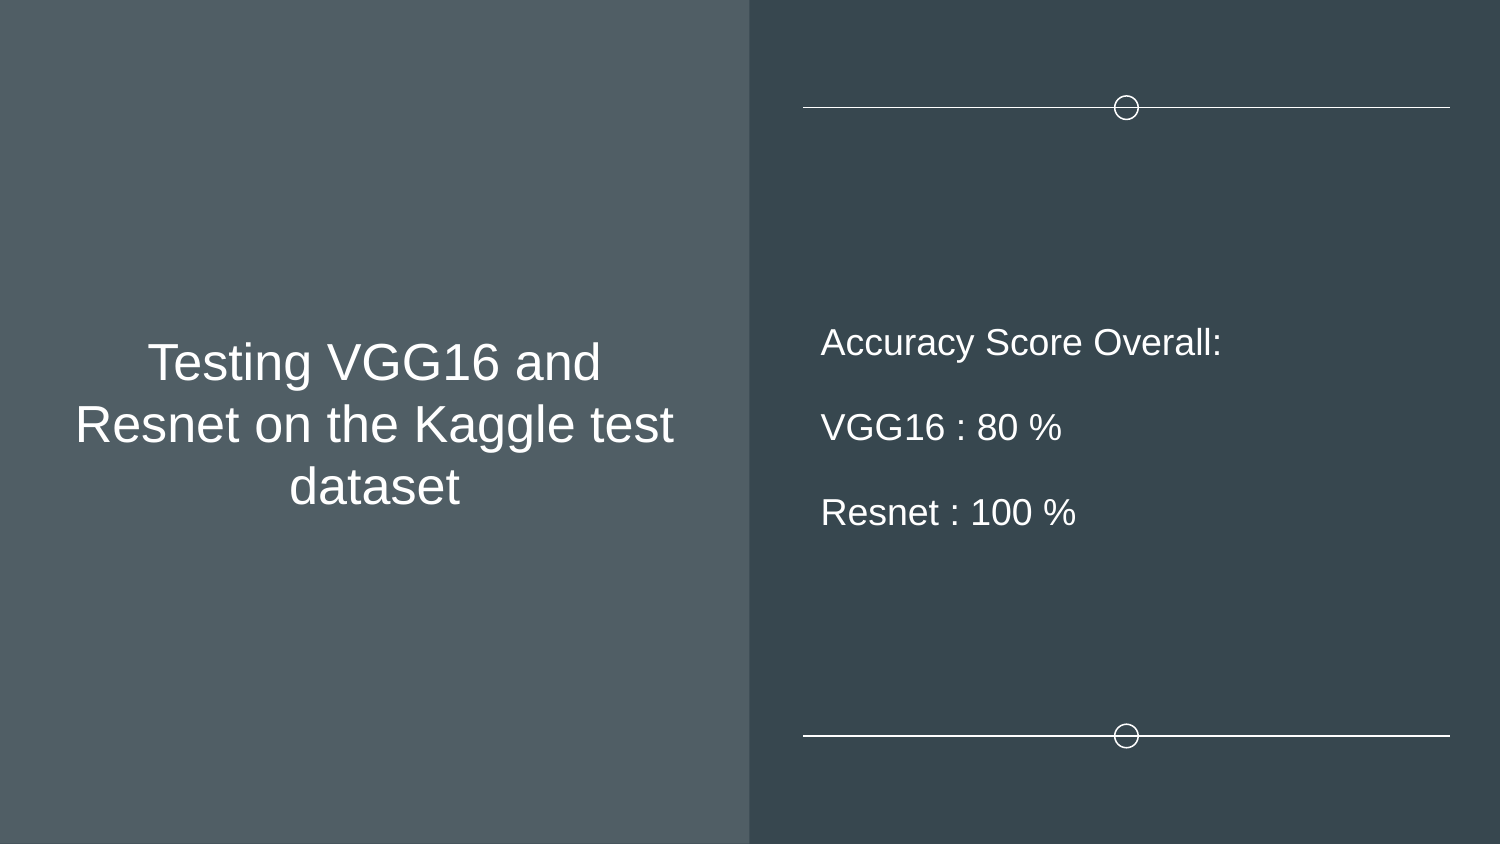

# Testing VGG16 and Resnet on the Kaggle test dataset
Accuracy Score Overall:
VGG16 : 80 %
Resnet : 100 %